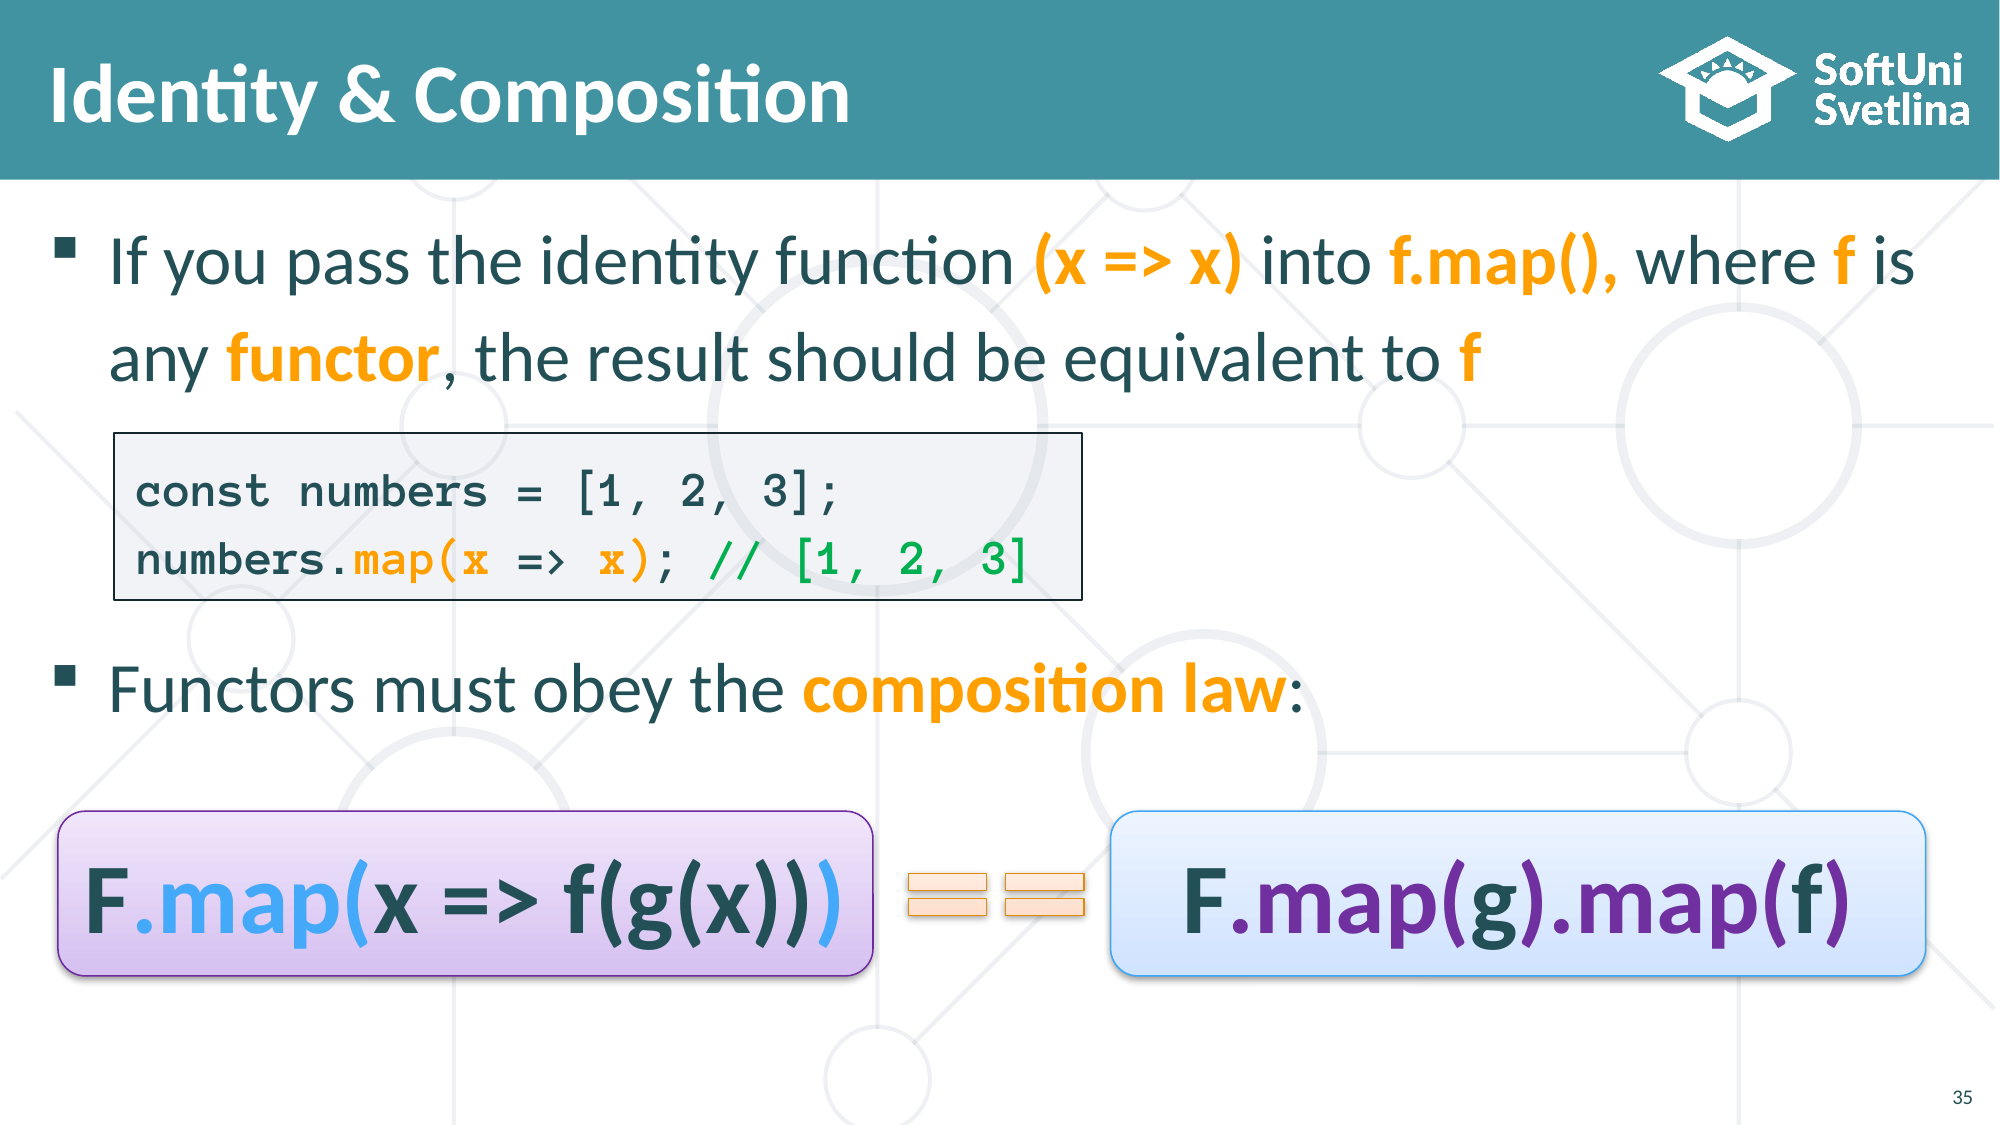

# Identity & Composition
If you pass the identity function (x => x) into f.map(), where f is any functor, the result should be equivalent to f

Functors must obey the composition law:
const numbers = [1, 2, 3];
numbers.map(x => x); // [1, 2, 3]
F.map(x => f(g(x)))
F.map(g).map(f)

35